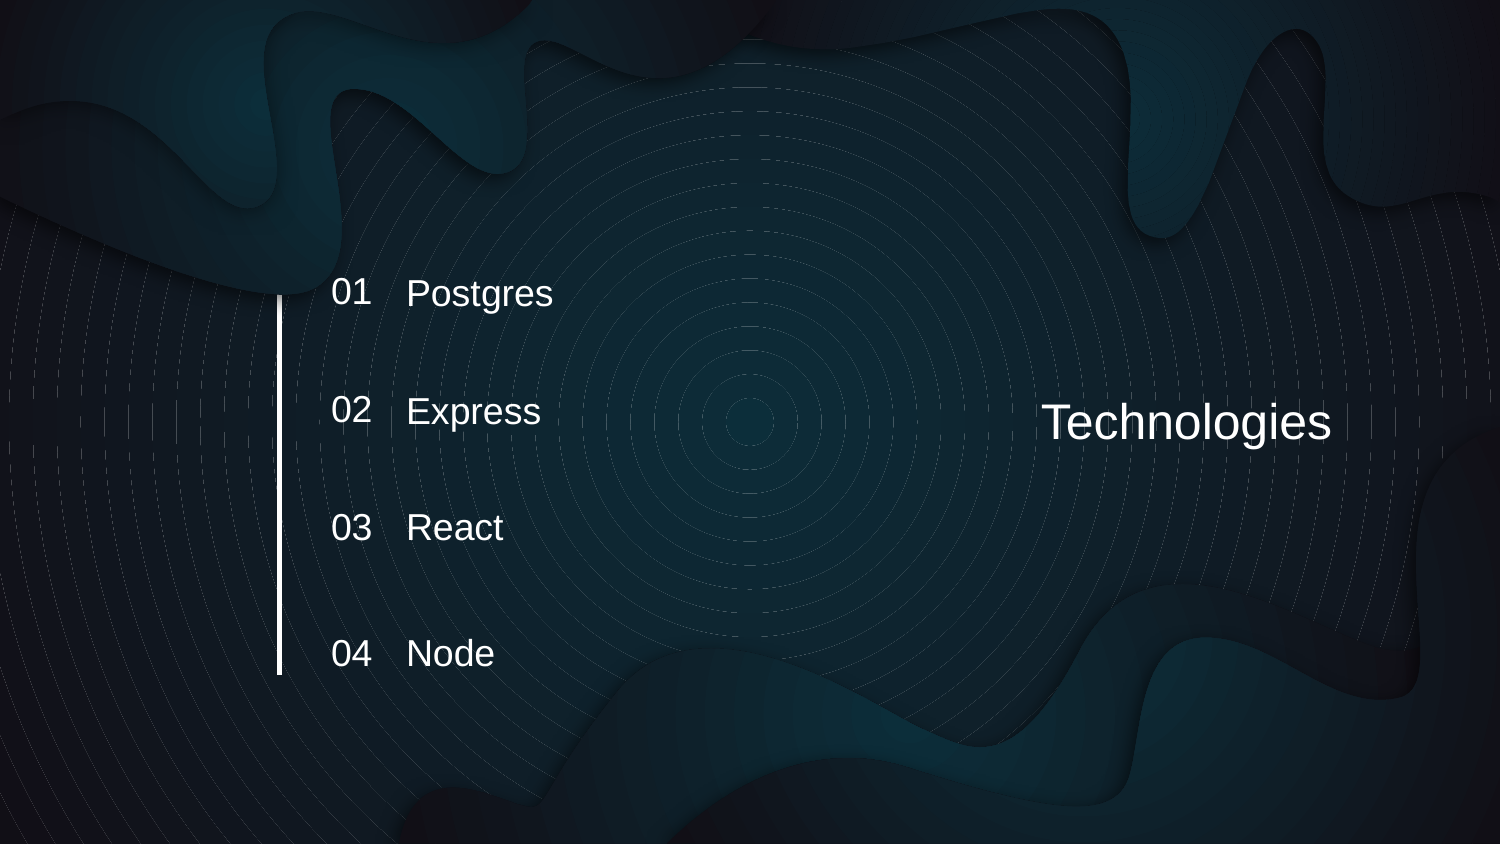

Postgres
01
# Technologies
Express
02
React
03
Node
04